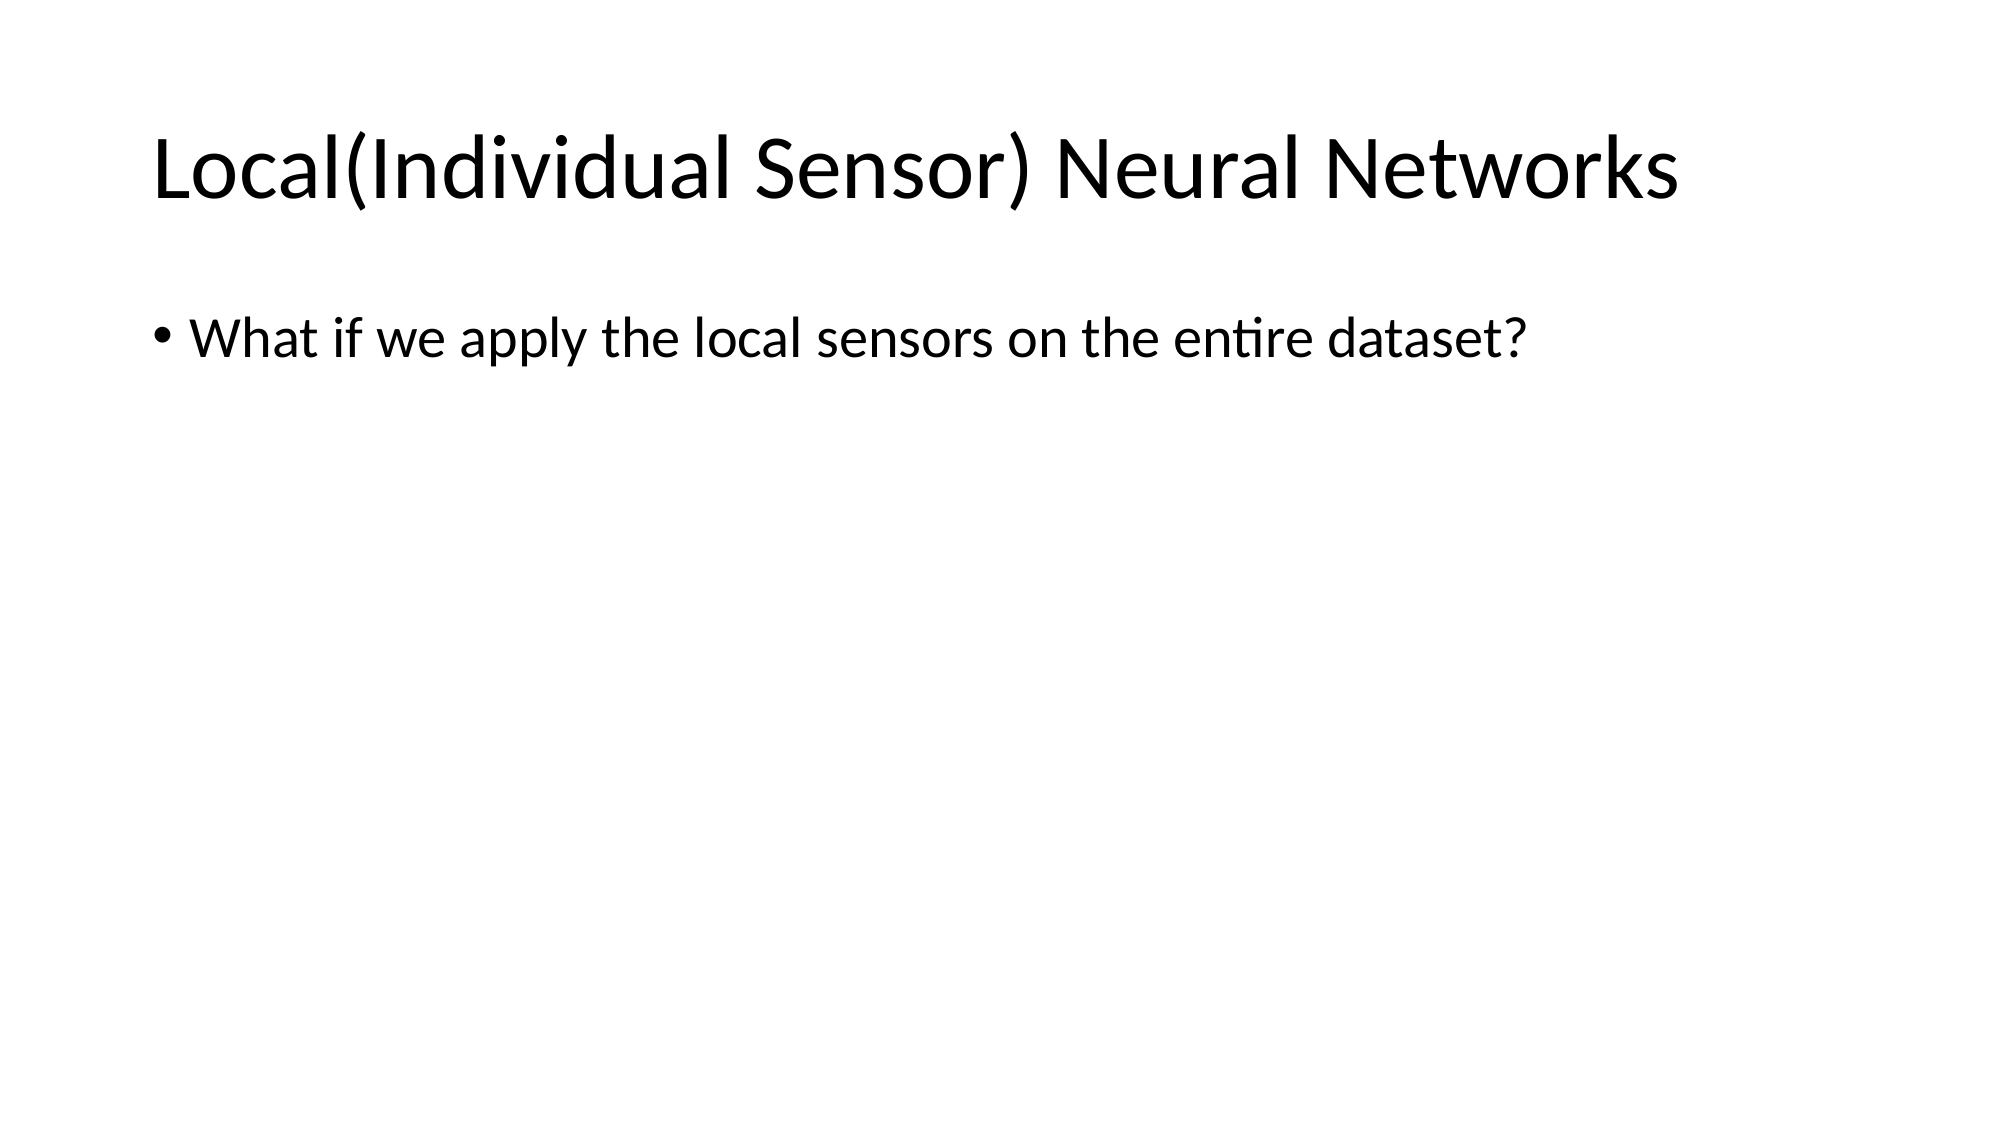

# Local(Individual Sensor) Neural Networks
What if we apply the local sensors on the entire dataset?